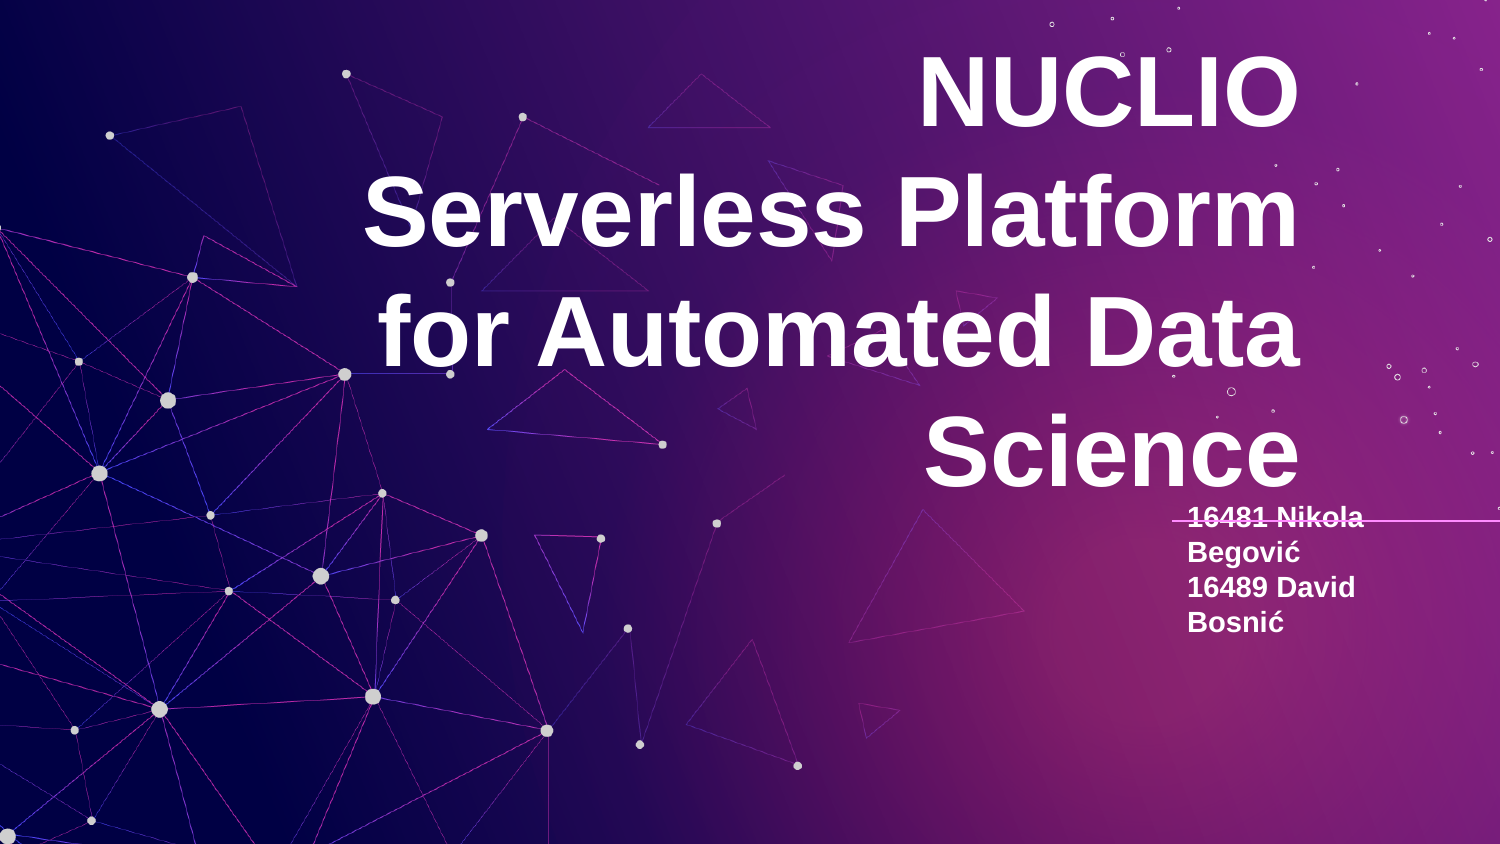

# NUCLIO
Serverless Platform for Automated Data Science
16481 Nikola Begović
16489 David Bosnić